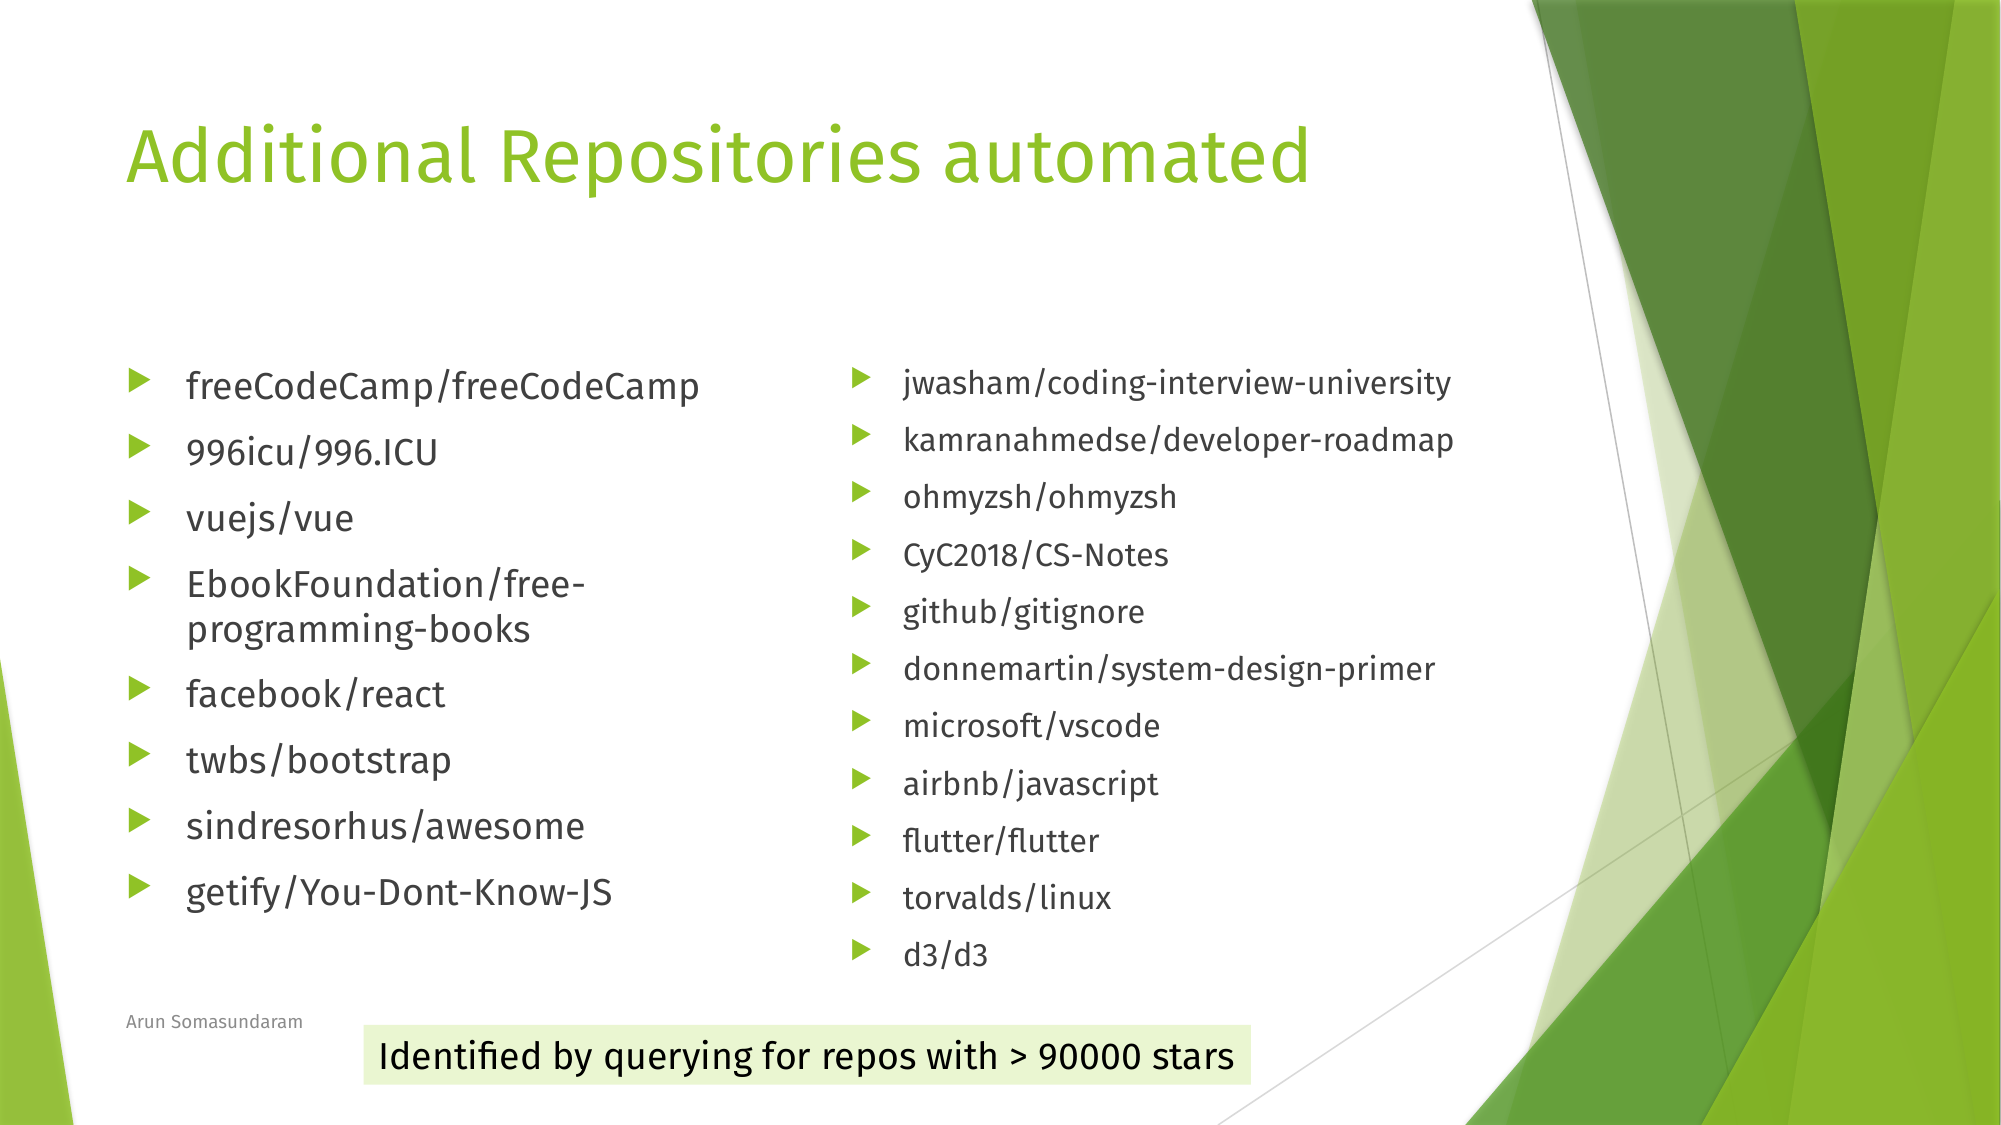

# Additional Repositories automated
freeCodeCamp/freeCodeCamp
996icu/996.ICU
vuejs/vue
EbookFoundation/free-programming-books
facebook/react
twbs/bootstrap
sindresorhus/awesome
getify/You-Dont-Know-JS
jwasham/coding-interview-university
kamranahmedse/developer-roadmap
ohmyzsh/ohmyzsh
CyC2018/CS-Notes
github/gitignore
donnemartin/system-design-primer
microsoft/vscode
airbnb/javascript
flutter/flutter
torvalds/linux
d3/d3

Arun Somasundaram
Identified by querying for repos with > 90000 stars